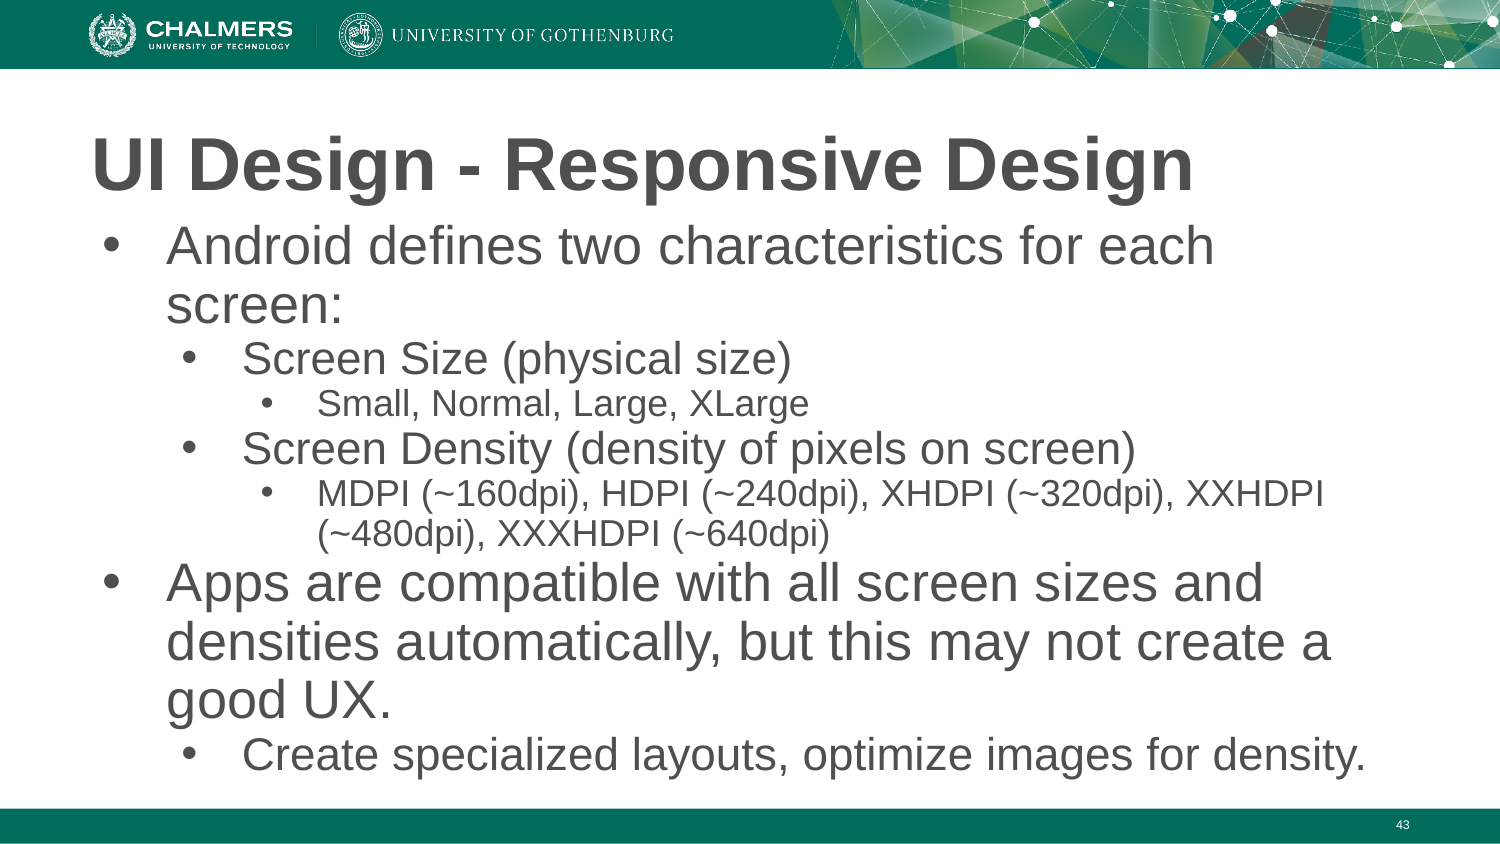

# UI Design - Responsive Design
Android defines two characteristics for each screen:
Screen Size (physical size)
Small, Normal, Large, XLarge
Screen Density (density of pixels on screen)
MDPI (~160dpi), HDPI (~240dpi), XHDPI (~320dpi), XXHDPI (~480dpi), XXXHDPI (~640dpi)
Apps are compatible with all screen sizes and densities automatically, but this may not create a good UX.
Create specialized layouts, optimize images for density.
43